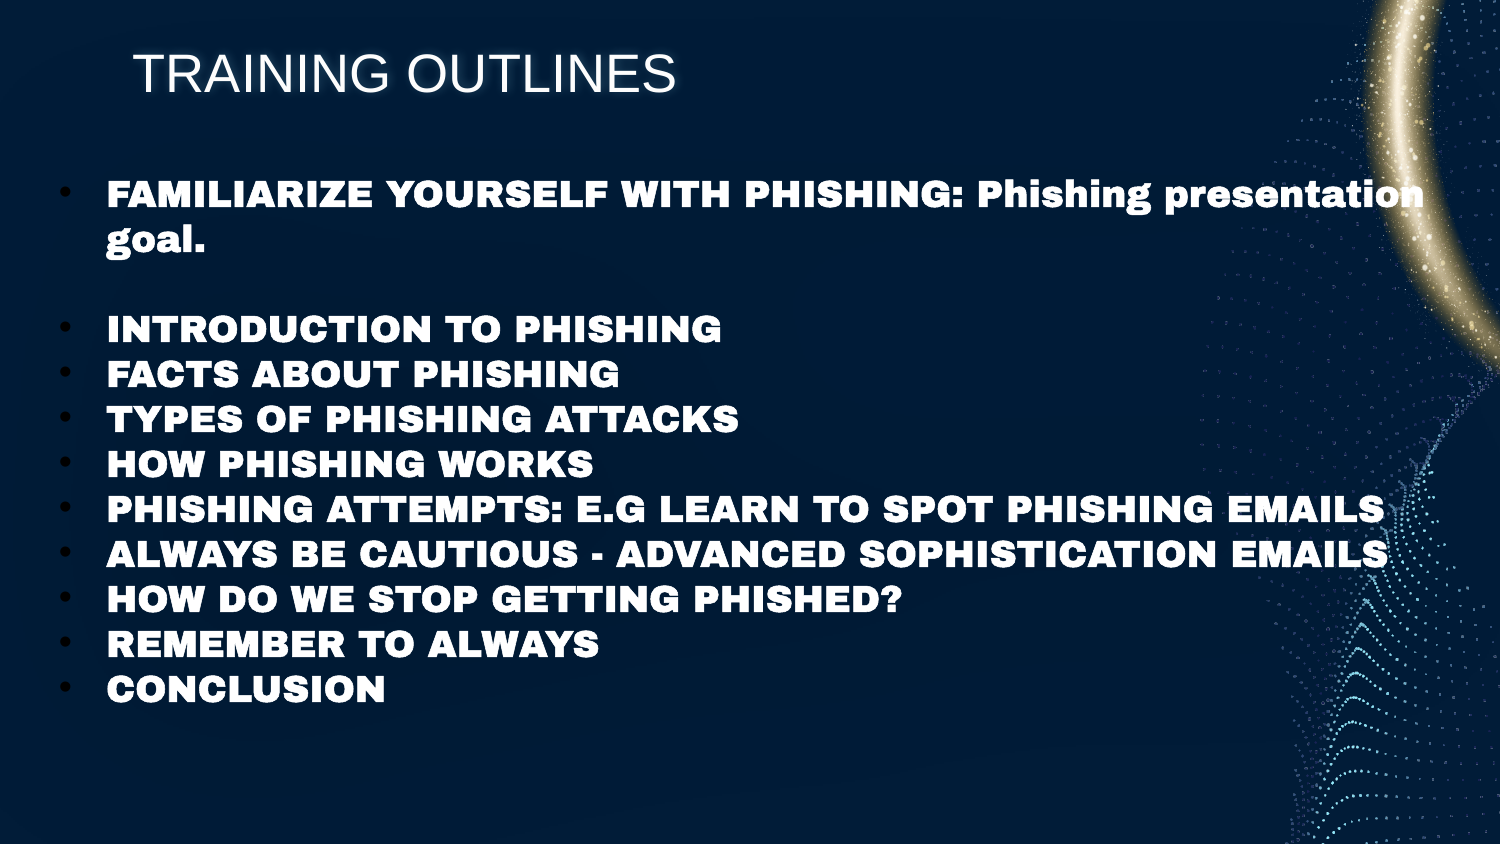

TRAINING OUTLINES
FAMILIARIZE YOURSELF WITH PHISHING: Phishing presentation goal.

INTRODUCTION TO PHISHING
FACTS ABOUT PHISHING
TYPES OF PHISHING ATTACKS
HOW PHISHING WORKS
PHISHING ATTEMPTS: E.G LEARN TO SPOT PHISHING EMAILS
ALWAYS BE CAUTIOUS - ADVANCED SOPHISTICATION EMAILS
HOW DO WE STOP GETTING PHISHED?
REMEMBER TO ALWAYS
CONCLUSION